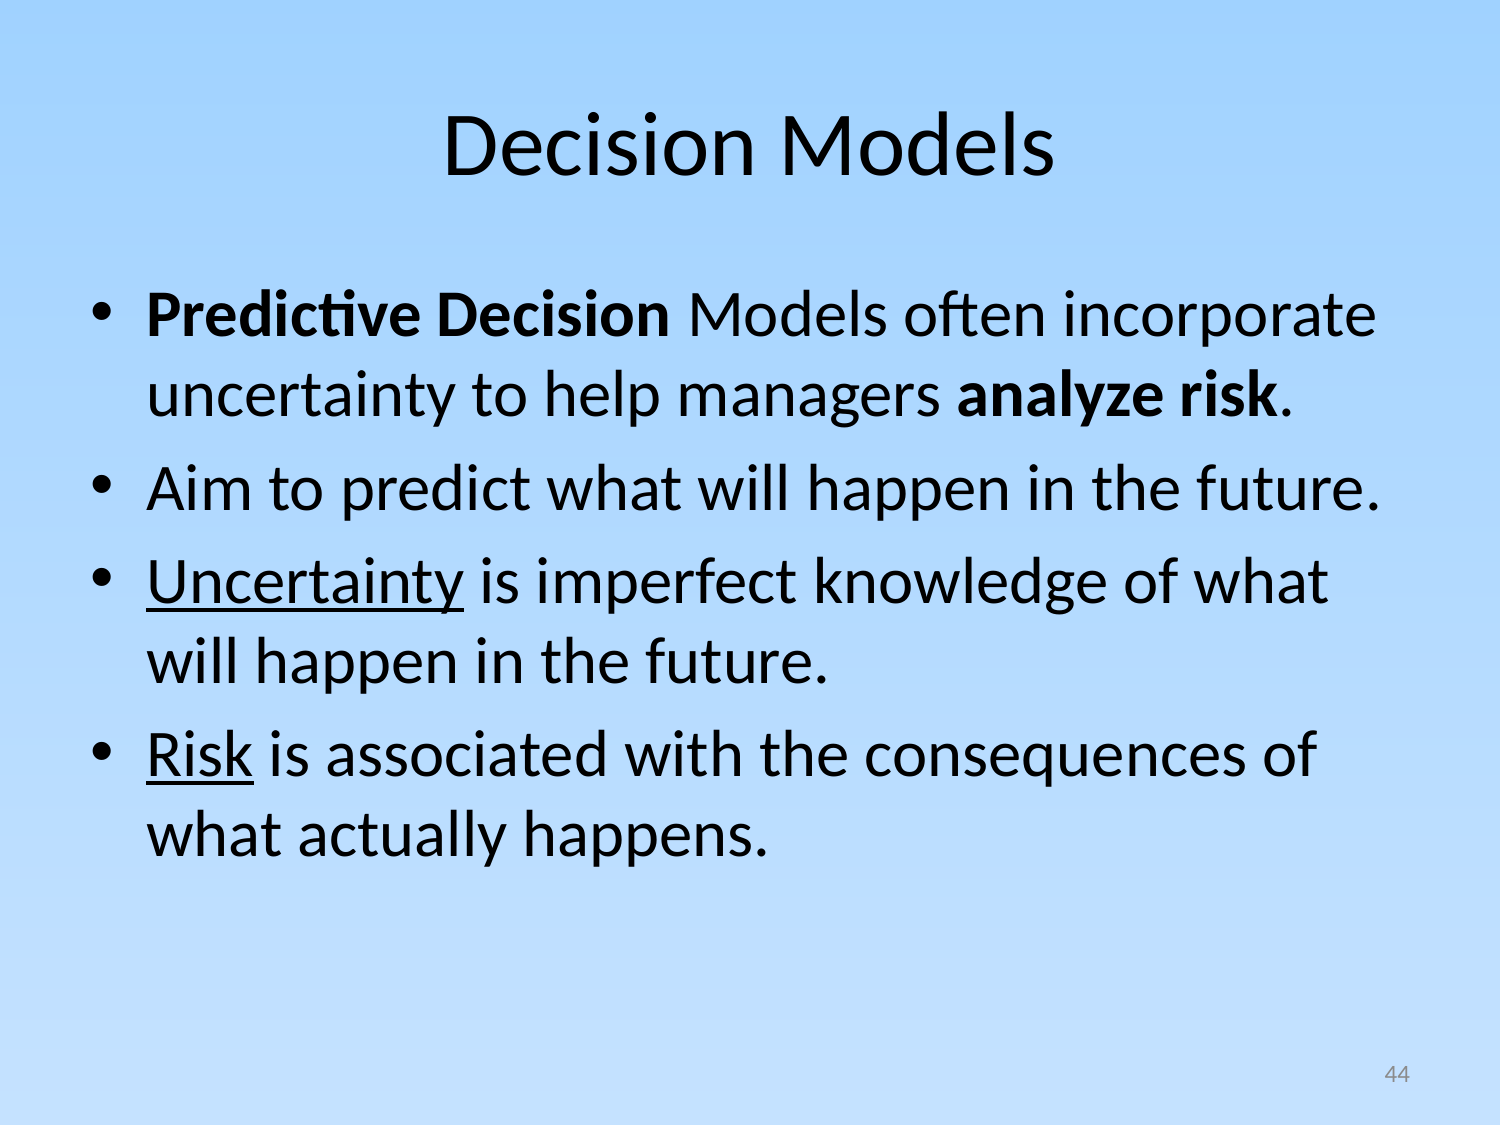

# Decision Models
Predictive Decision Models often incorporate uncertainty to help managers analyze risk.
Aim to predict what will happen in the future.
Uncertainty is imperfect knowledge of what will happen in the future.
Risk is associated with the consequences of what actually happens.
44